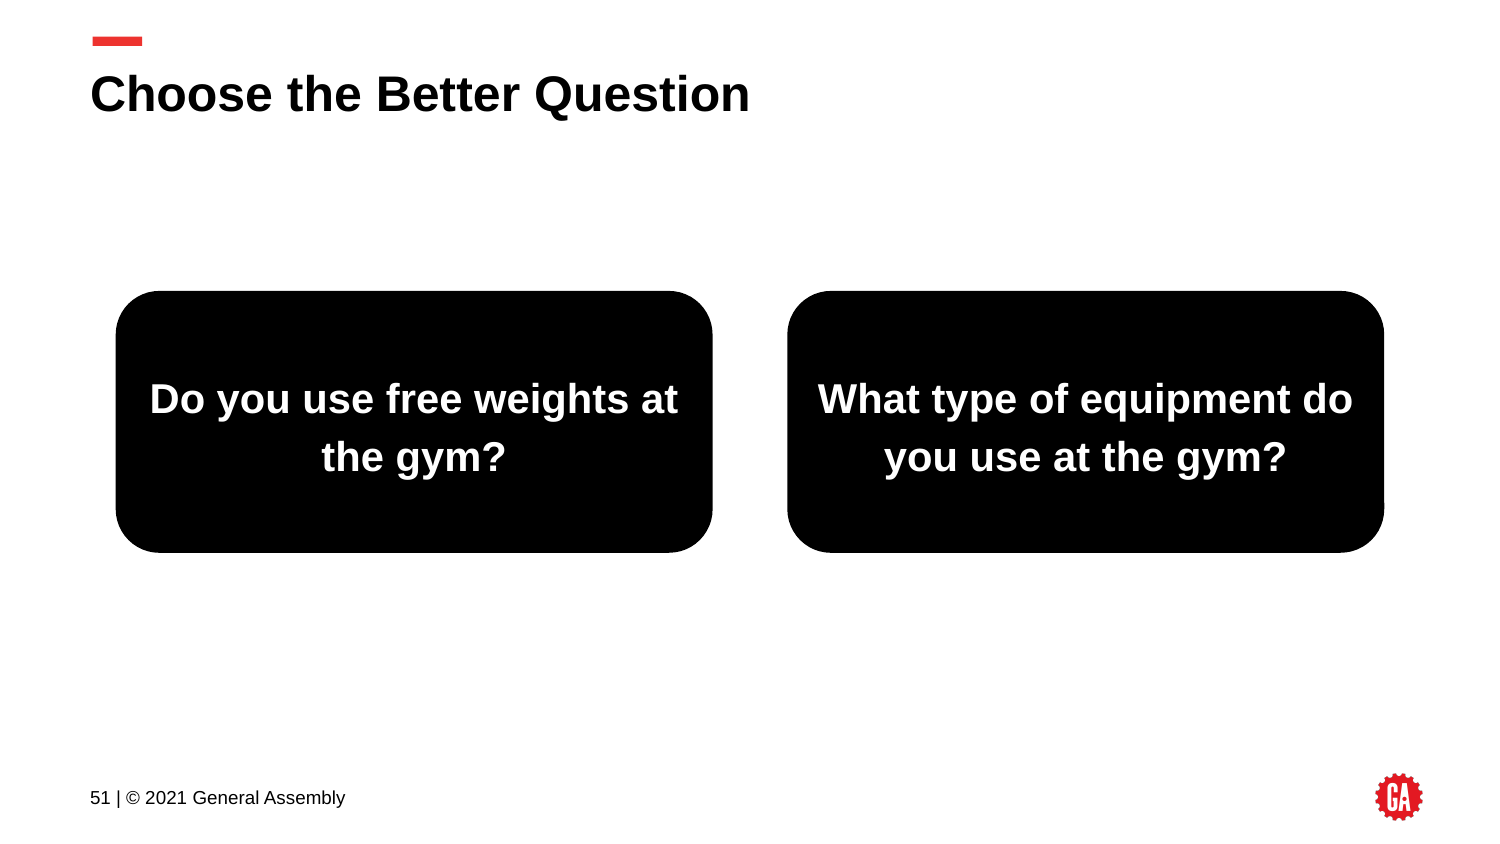

# Choose the Better Question
Do you use free weights at the gym?
What type of equipment do you use at the gym?
51 | © 2021 General Assembly